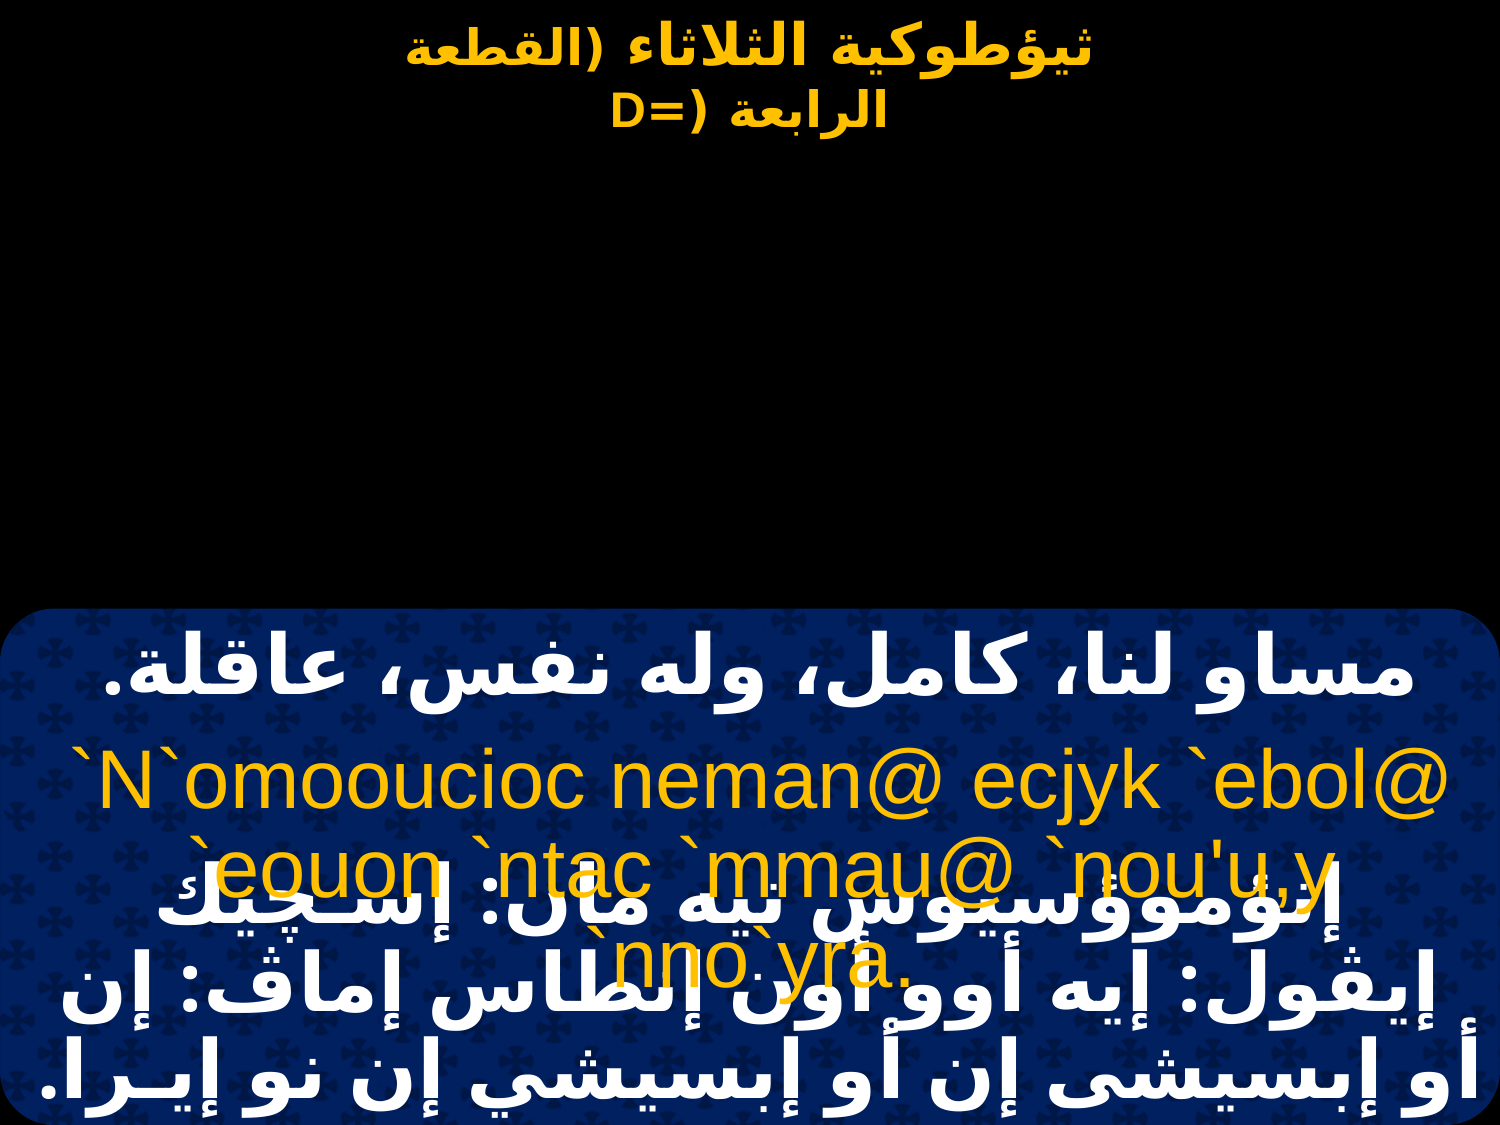

مساو لنا، كامل، وله نفس، عاقلة.
 `N`omooucioc neman@ ecjyk `ebol@
 `eouon `ntac `mmau@ `nou'u,y `nno`yra.
إنؤموؤسيوس نيه مان: إسـچيك إيڤول: إيه أوو أون إنطاس إماڤ: إن أو إبسيشى إن أو إبسيشي إن نو إيـرا.